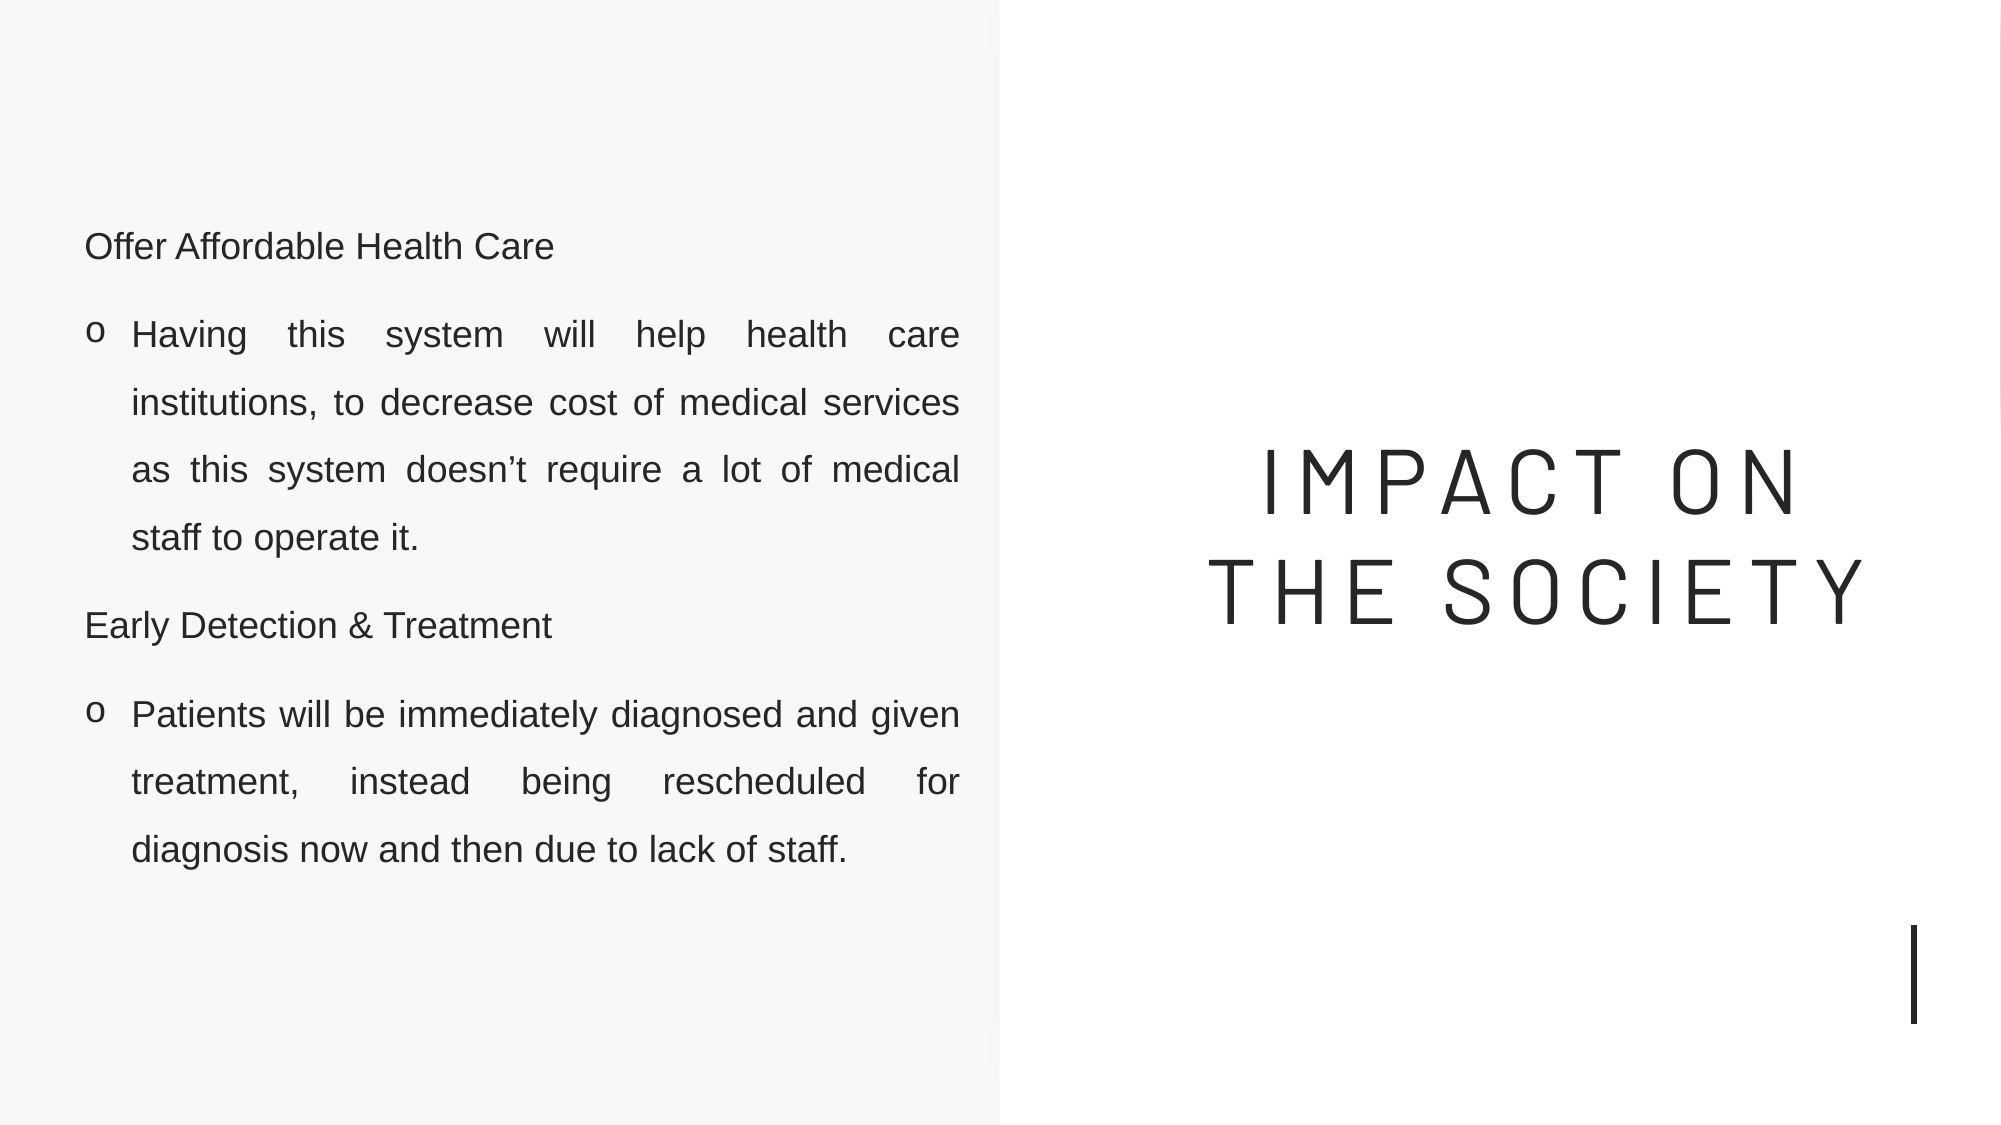

Offer Affordable Health Care
Having this system will help health care institutions, to decrease cost of medical services as this system doesn’t require a lot of medical staff to operate it.
Early Detection & Treatment
Patients will be immediately diagnosed and given treatment, instead being rescheduled for diagnosis now and then due to lack of staff.
# IMPACT ON THE SOCIETY